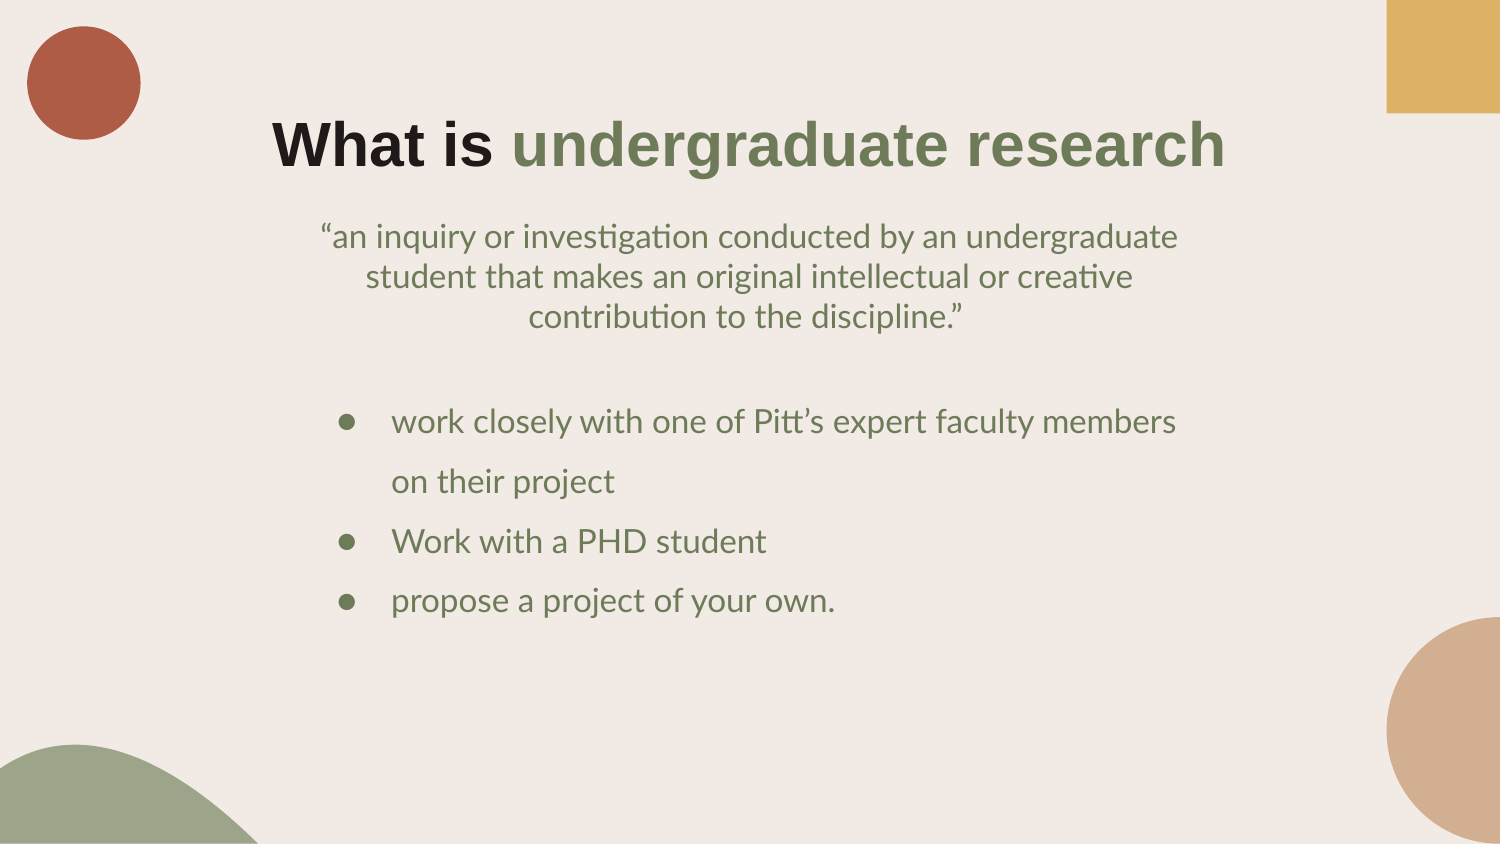

# What is undergraduate research
“an inquiry or investigation conducted by an undergraduate student that makes an original intellectual or creative contribution to the discipline.”
work closely with one of Pitt’s expert faculty members on their project
Work with a PHD student
propose a project of your own.